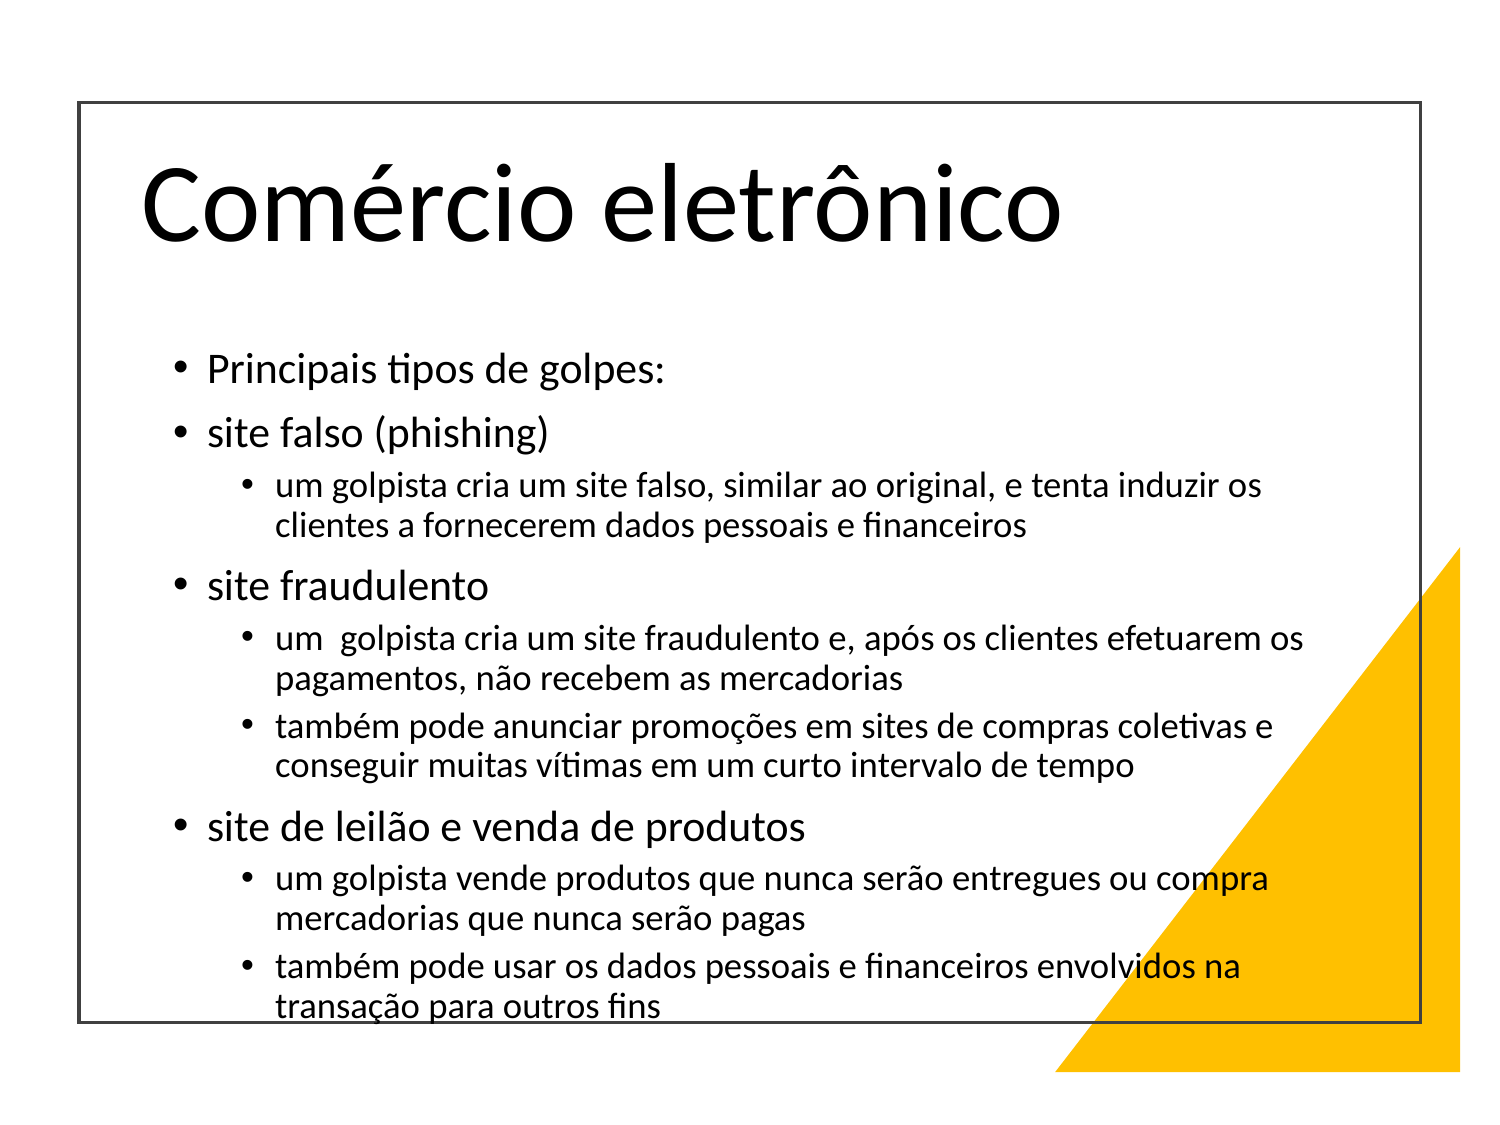

# Comércio eletrônico

Principais tipos de golpes:
site falso (phishing)
um golpista cria um site falso, similar ao original, e tenta induzir os clientes a fornecerem dados pessoais e financeiros
site fraudulento
um  golpista cria um site fraudulento e, após os clientes efetuarem os pagamentos, não recebem as mercadorias
também pode anunciar promoções em sites de compras coletivas e conseguir muitas vítimas em um curto intervalo de tempo
site de leilão e venda de produtos
um golpista vende produtos que nunca serão entregues ou compra mercadorias que nunca serão pagas
também pode usar os dados pessoais e financeiros envolvidos na transação para outros fins